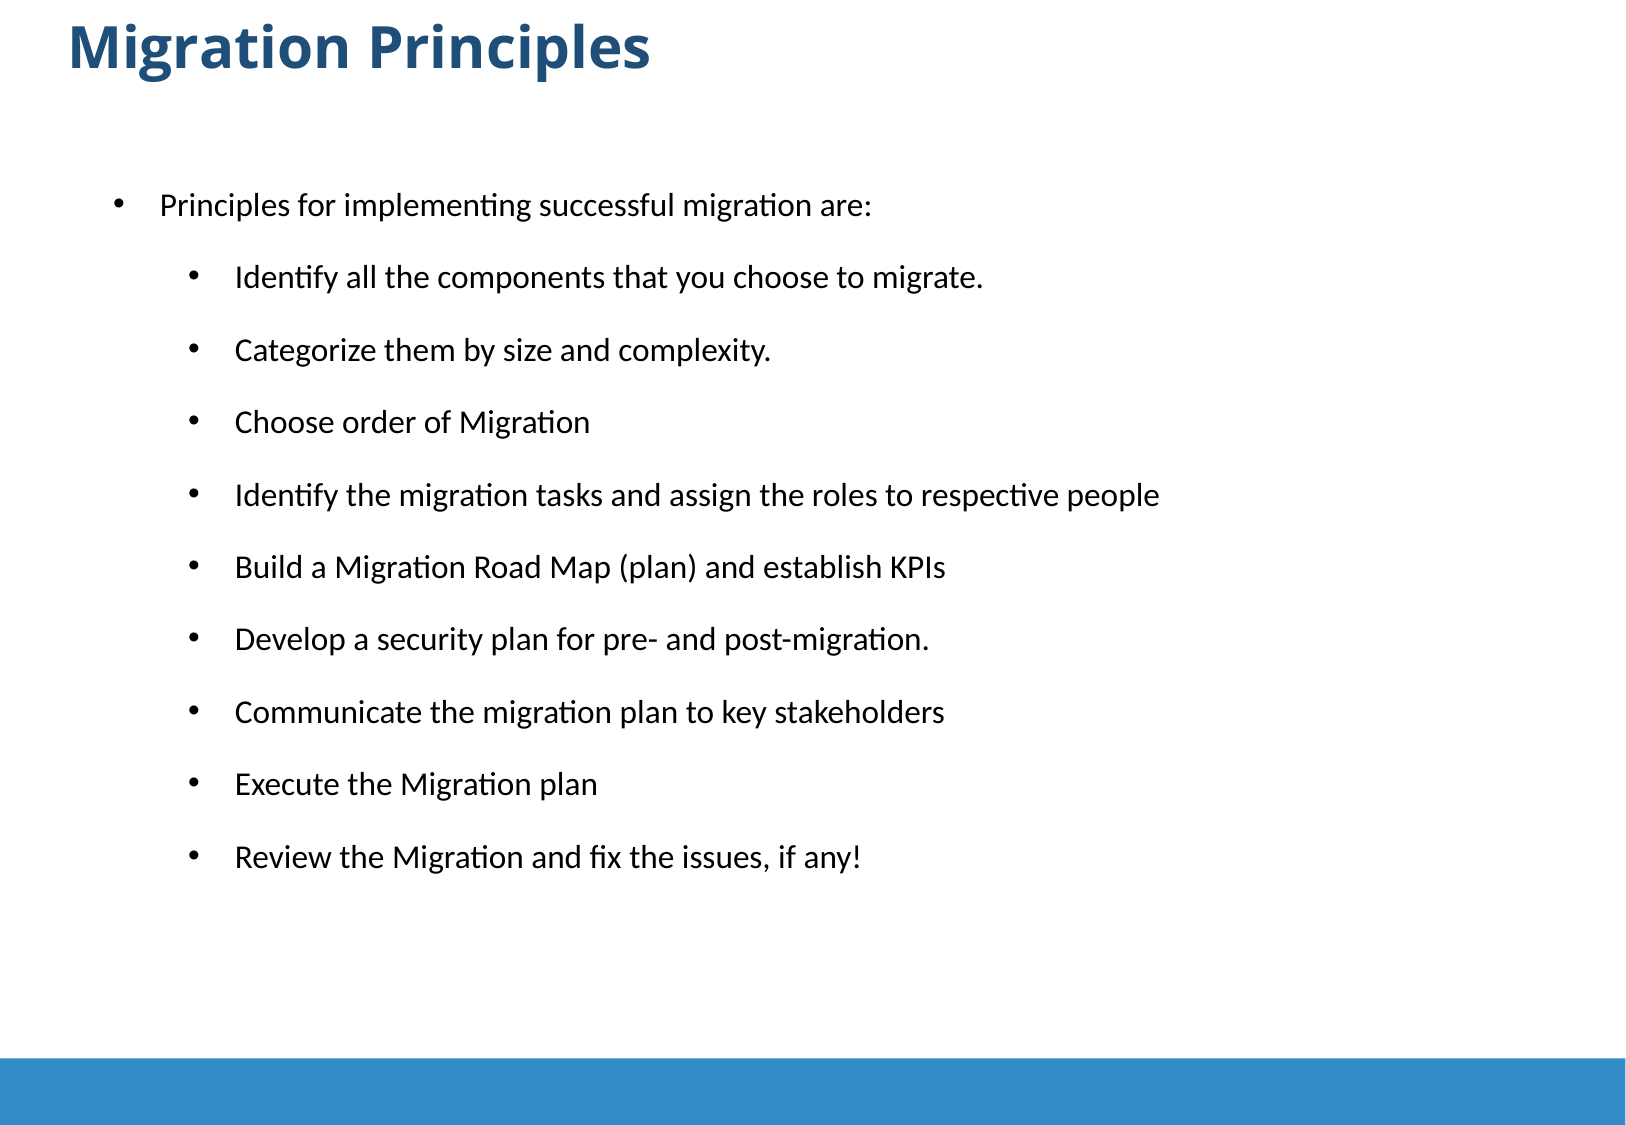

Migration Principles
Principles for implementing successful migration are:
Identify all the components that you choose to migrate.
Categorize them by size and complexity.
Choose order of Migration
Identify the migration tasks and assign the roles to respective people
Build a Migration Road Map (plan) and establish KPIs
Develop a security plan for pre- and post-migration.
Communicate the migration plan to key stakeholders
Execute the Migration plan
Review the Migration and fix the issues, if any!